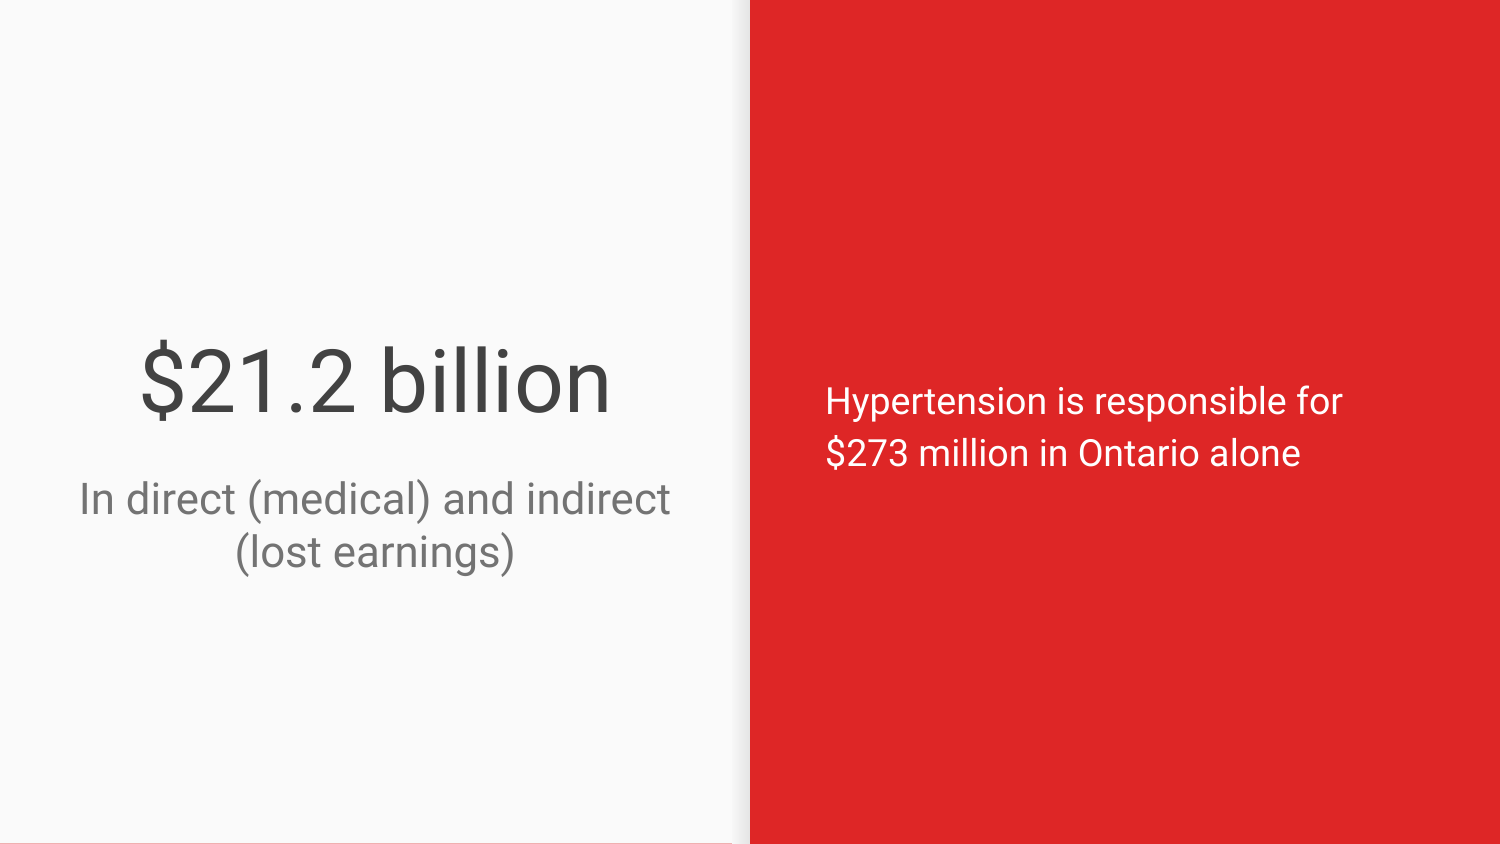

Hypertension is responsible for $273 million in Ontario alone
# $21.2 billion
In direct (medical) and indirect (lost earnings)